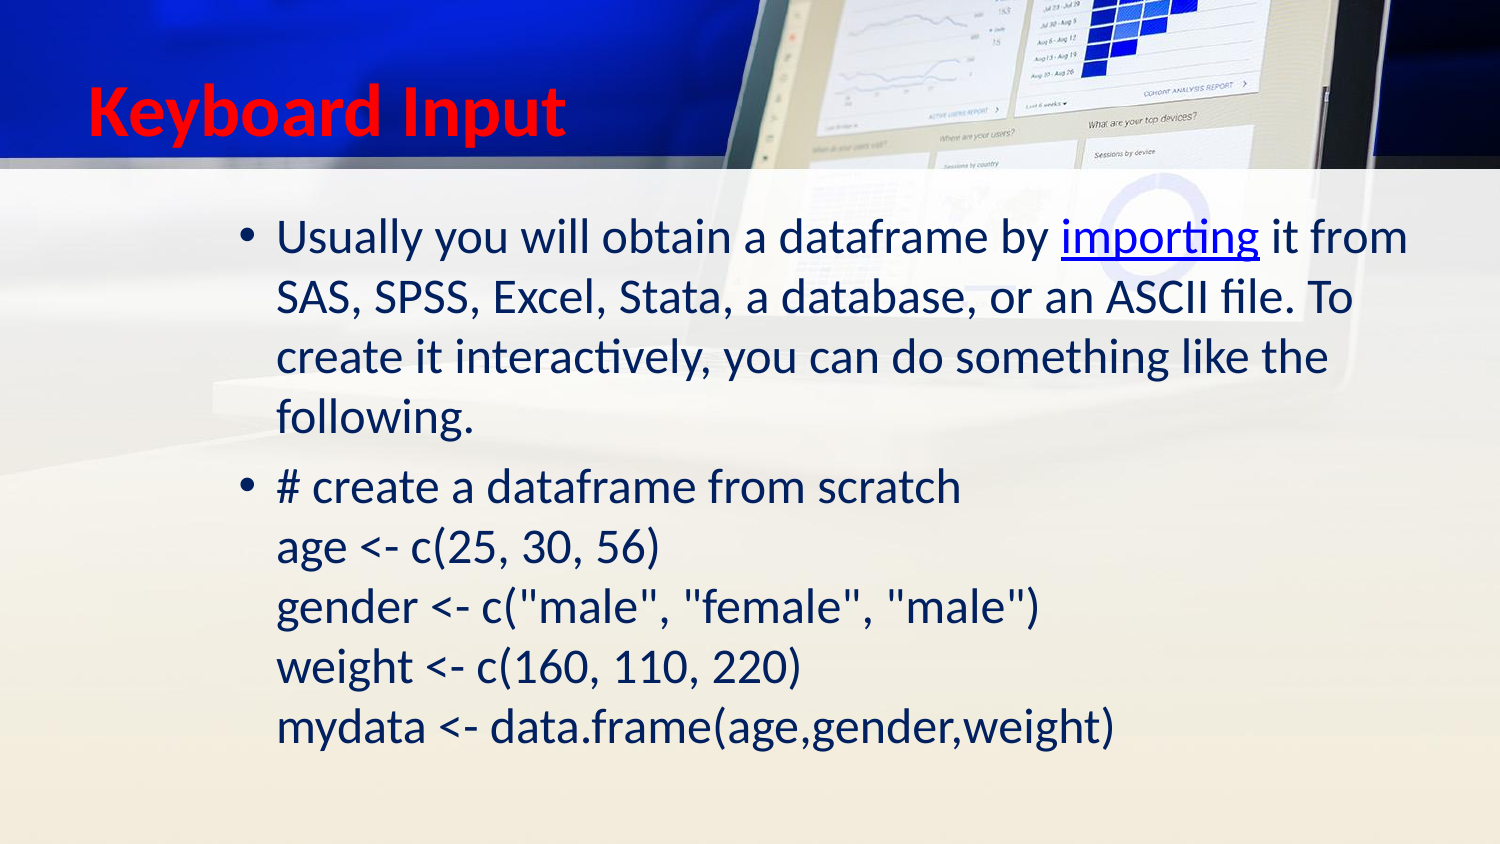

# Keyboard Input
Usually you will obtain a dataframe by importing it from SAS, SPSS, Excel, Stata, a database, or an ASCII file. To create it interactively, you can do something like the following.
# create a dataframe from scratch age <- c(25, 30, 56) gender <- c("male", "female", "male") weight <- c(160, 110, 220) mydata <- data.frame(age,gender,weight)